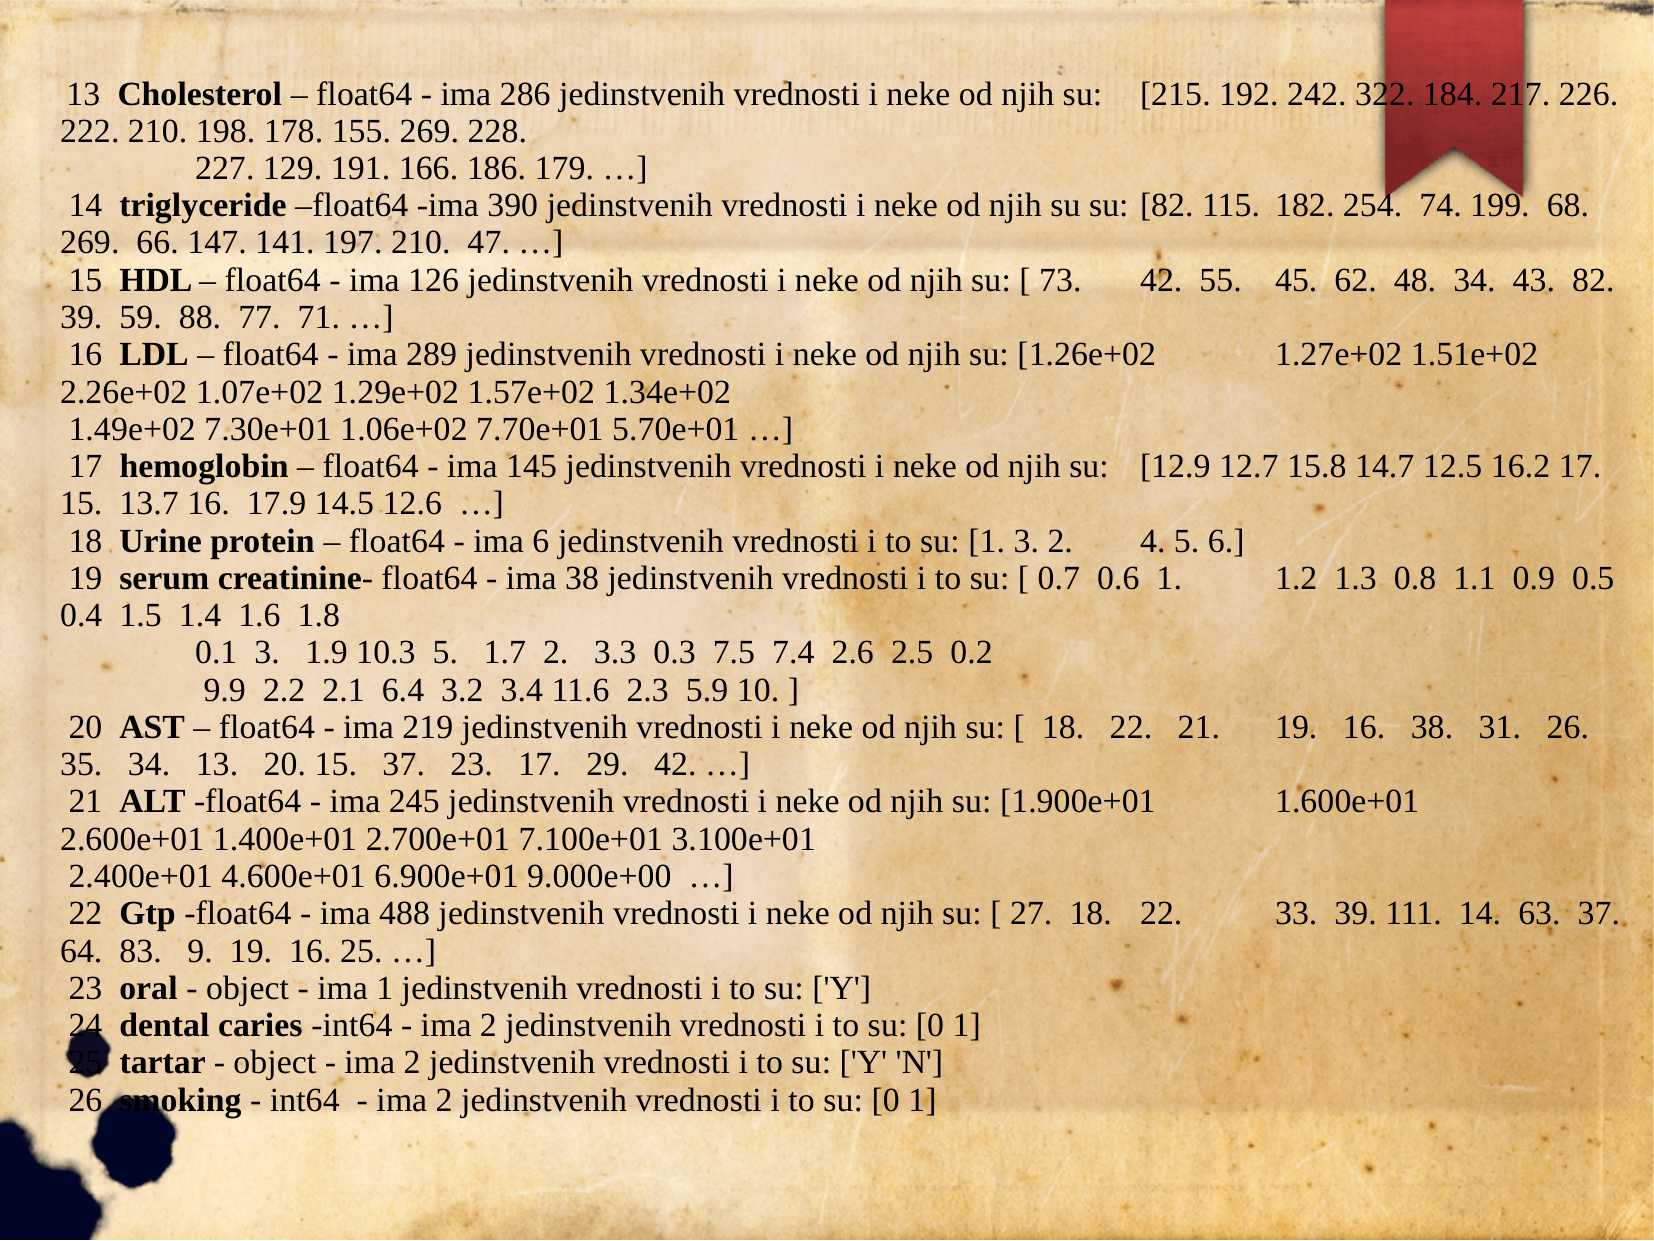

13  Cholesterol – float64 - ima 286 jedinstvenih vrednosti i neke od njih su: 	[215. 192. 242. 322. 184. 217. 226. 222. 210. 198. 178. 155. 269. 228.
 	227. 129. 191. 166. 186. 179. …]
 14  triglyceride –float64 -ima 390 jedinstvenih vrednosti i neke od njih su su: 	[82. 115. 	182. 254.  74. 199.  68. 269.  66. 147. 141. 197. 210.  47. …]
 15  HDL – float64 - ima 126 jedinstvenih vrednosti i neke od njih su: [ 73.  	42.  55.  	45.  62.  48.  34.  43.  82.  39.  59.  88.  77.  71. …]
 16  LDL – float64 - ima 289 jedinstvenih vrednosti i neke od njih su: [1.26e+02 	1.27e+02 1.51e+02 2.26e+02 1.07e+02 1.29e+02 1.57e+02 1.34e+02
 1.49e+02 7.30e+01 1.06e+02 7.70e+01 5.70e+01 …]
 17  hemoglobin – float64 - ima 145 jedinstvenih vrednosti i neke od njih su: 	[12.9 12.7 15.8 14.7 12.5 16.2 17.  15.  13.7 16.  17.9 14.5 12.6  …]
 18  Urine protein – float64 - ima 6 jedinstvenih vrednosti i to su: [1. 3. 2. 	4. 5. 6.]
 19  serum creatinine- float64 - ima 38 jedinstvenih vrednosti i to su: [ 0.7  0.6  1.   	1.2  1.3  0.8  1.1  0.9  0.5  0.4  1.5  1.4  1.6  1.8
  	0.1  3.   1.9 10.3  5.   1.7  2.   3.3  0.3  7.5  7.4  2.6  2.5  0.2
 	 9.9  2.2  2.1  6.4  3.2  3.4 11.6  2.3  5.9 10. ]
 20  AST – float64 - ima 219 jedinstvenih vrednosti i neke od njih su: [  18.   22.   21.   	19.   16.   38.   31.   26.   35.   34.   13.   20. 15.   37.   23.   17.   29.   42. …]
 21  ALT -float64 - ima 245 jedinstvenih vrednosti i neke od njih su: [1.900e+01 	1.600e+01 	2.600e+01 1.400e+01 2.700e+01 7.100e+01 3.100e+01
 2.400e+01 4.600e+01 6.900e+01 9.000e+00  …]
 22  Gtp -float64 - ima 488 jedinstvenih vrednosti i neke od njih su: [ 27.  18.  	22.  	33.  39. 111.  14.  63.  37.  64.  83.   9.  19.  16. 25. …]
 23  oral - object - ima 1 jedinstvenih vrednosti i to su: ['Y']
 24  dental caries -int64 - ima 2 jedinstvenih vrednosti i to su: [0 1]
 25  tartar - object - ima 2 jedinstvenih vrednosti i to su: ['Y' 'N']
 26  smoking - int64  - ima 2 jedinstvenih vrednosti i to su: [0 1]